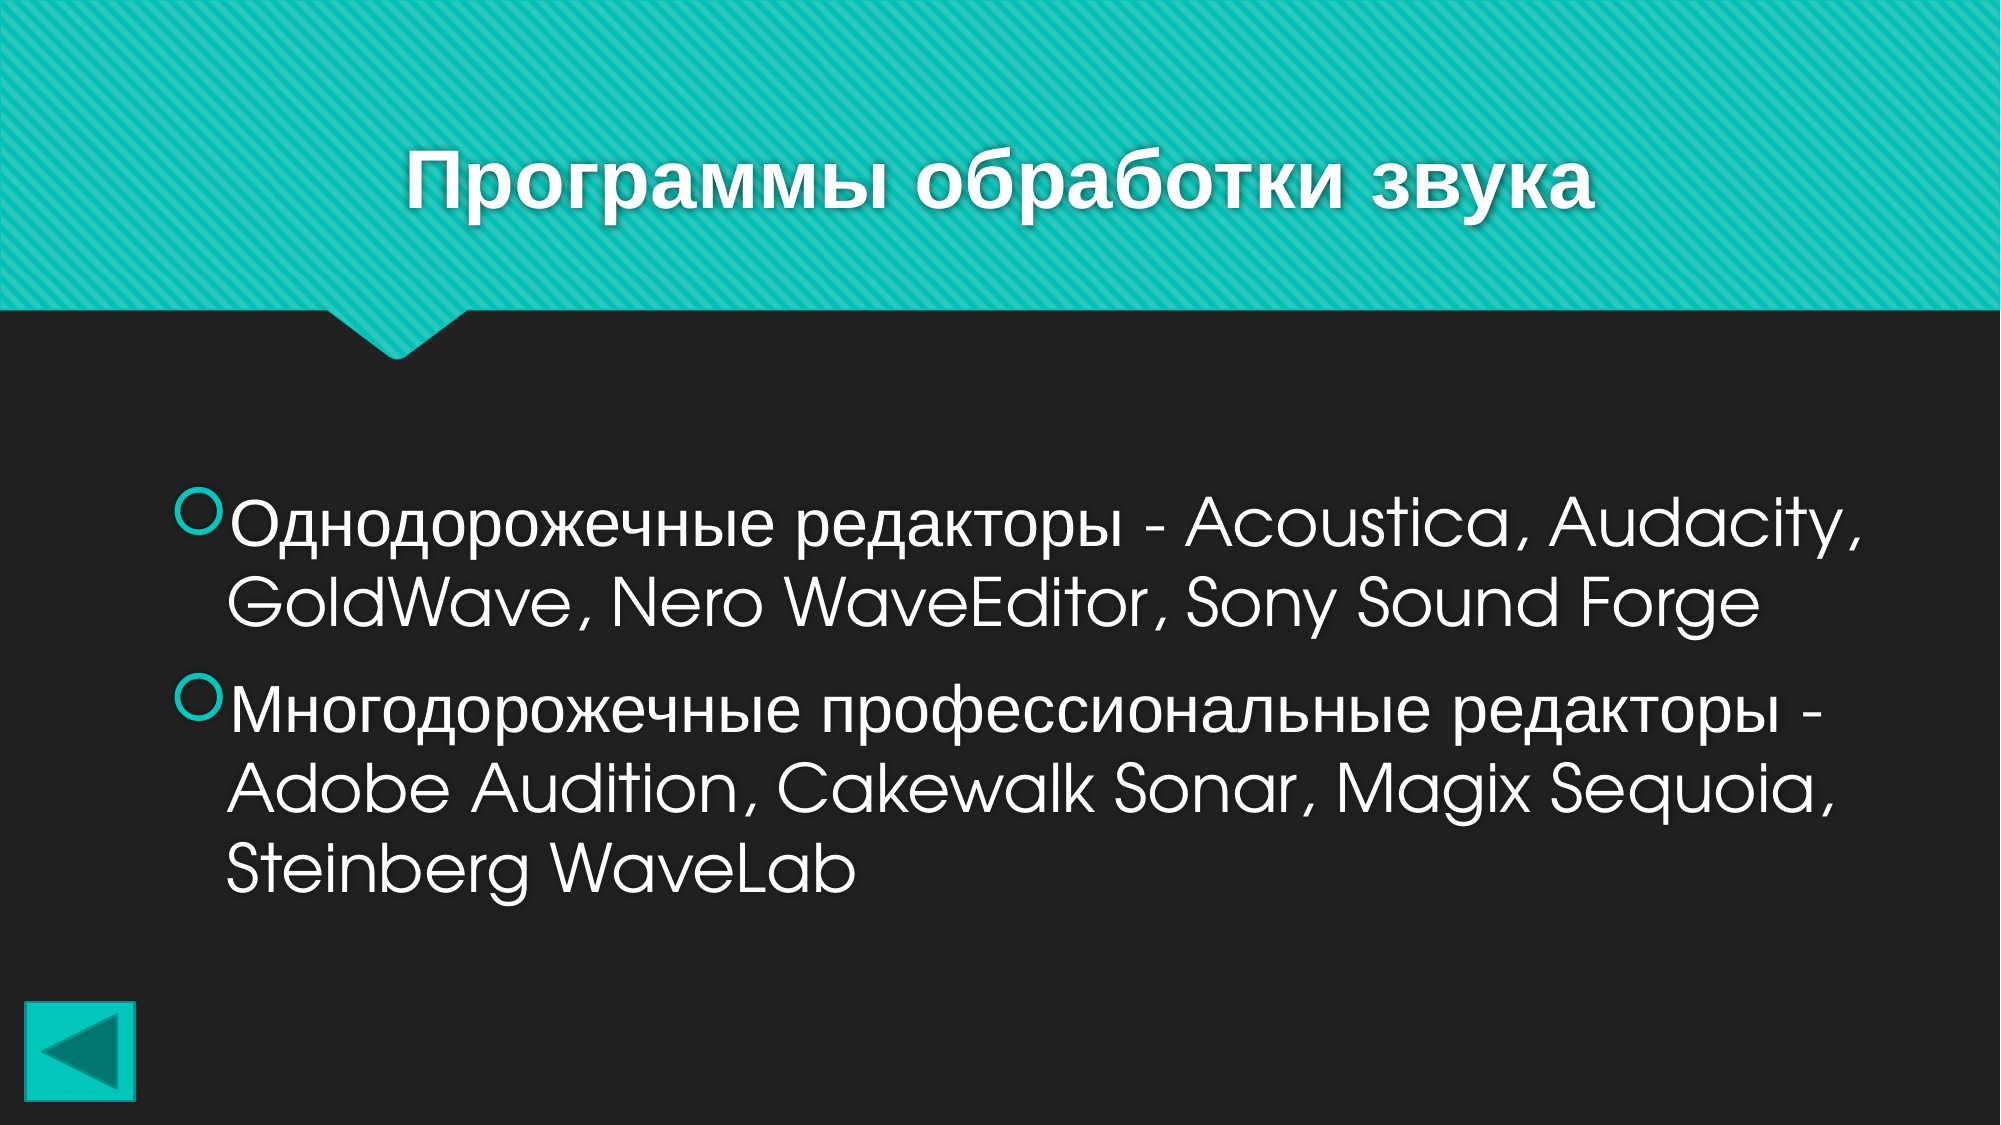

# Программы обработки звука
Однодорожечные редакторы - Acoustica, Audacity, GoldWave, Nero WaveEditor, Sony Sound Forge
Многодорожечные профессиональные редакторы - Adobe Audition, Cakewalk Sonar, Magix Sequoia, Steinberg WaveLab